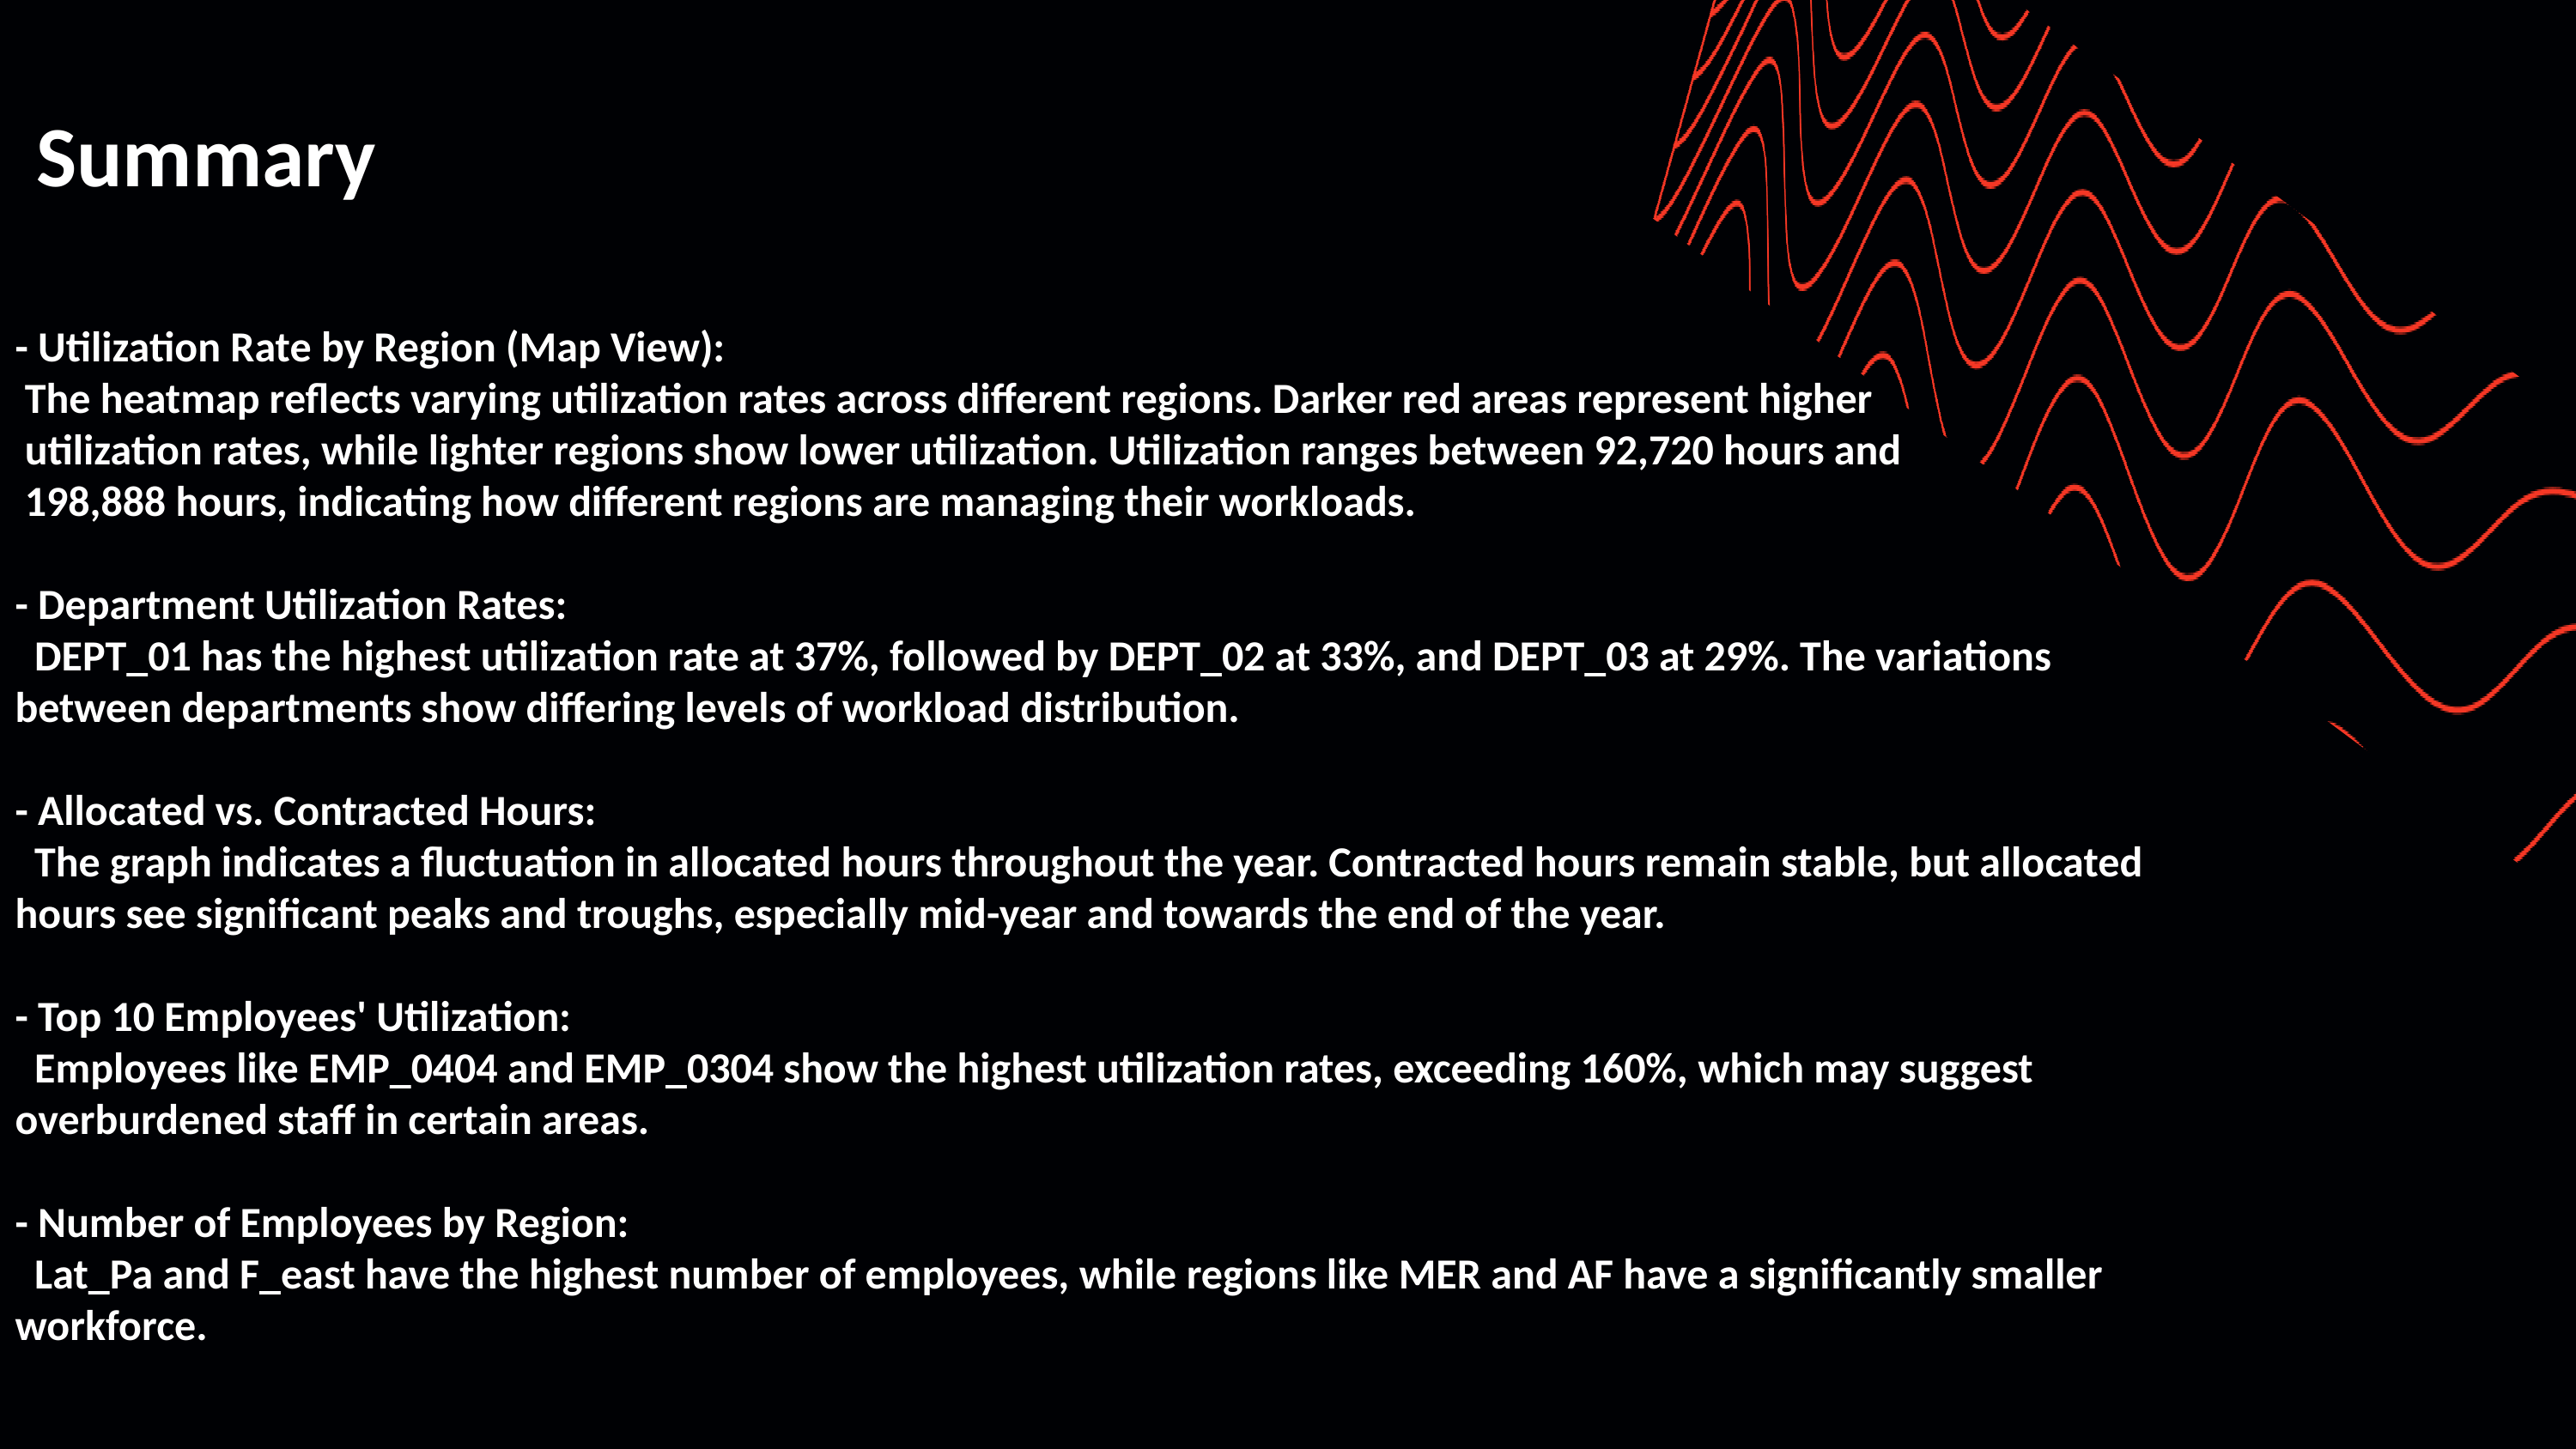

Summary

- Utilization Rate by Region (Map View):
 The heatmap reflects varying utilization rates across different regions. Darker red areas represent higher
 utilization rates, while lighter regions show lower utilization. Utilization ranges between 92,720 hours and
 198,888 hours, indicating how different regions are managing their workloads.

- Department Utilization Rates:
  DEPT_01 has the highest utilization rate at 37%, followed by DEPT_02 at 33%, and DEPT_03 at 29%. The variations between departments show differing levels of workload distribution.

- Allocated vs. Contracted Hours:
  The graph indicates a fluctuation in allocated hours throughout the year. Contracted hours remain stable, but allocated hours see significant peaks and troughs, especially mid-year and towards the end of the year.

- Top 10 Employees' Utilization:
  Employees like EMP_0404 and EMP_0304 show the highest utilization rates, exceeding 160%, which may suggest overburdened staff in certain areas.

- Number of Employees by Region:
  Lat_Pa and F_east have the highest number of employees, while regions like MER and AF have a significantly smaller workforce.